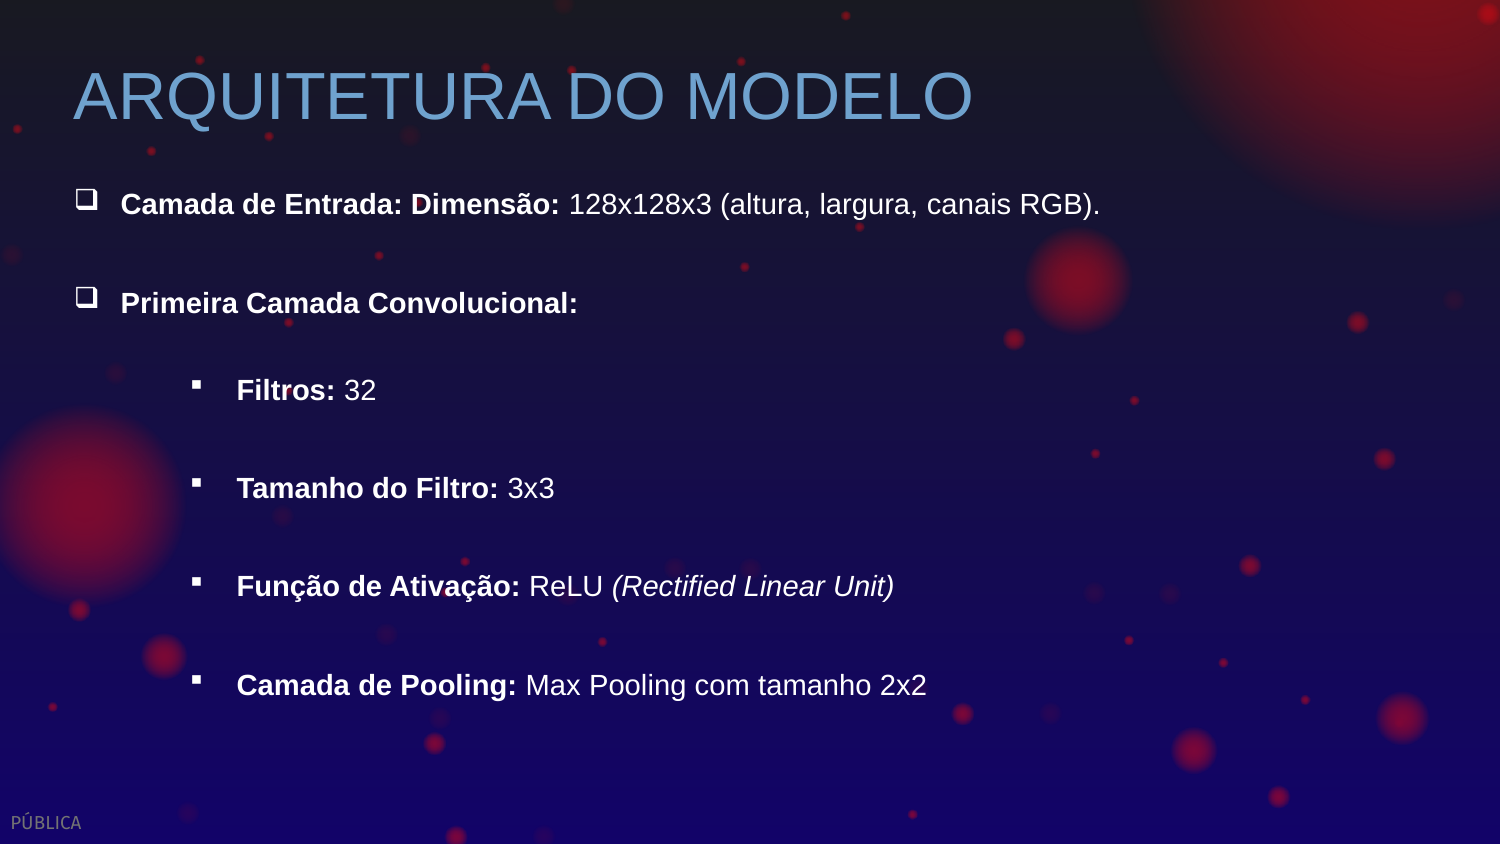

# ARQUITETURA DO MODELO
Camada de Entrada: Dimensão: 128x128x3 (altura, largura, canais RGB).
Primeira Camada Convolucional:
Filtros: 32
Tamanho do Filtro: 3x3
Função de Ativação: ReLU (Rectified Linear Unit)
Camada de Pooling: Max Pooling com tamanho 2x2